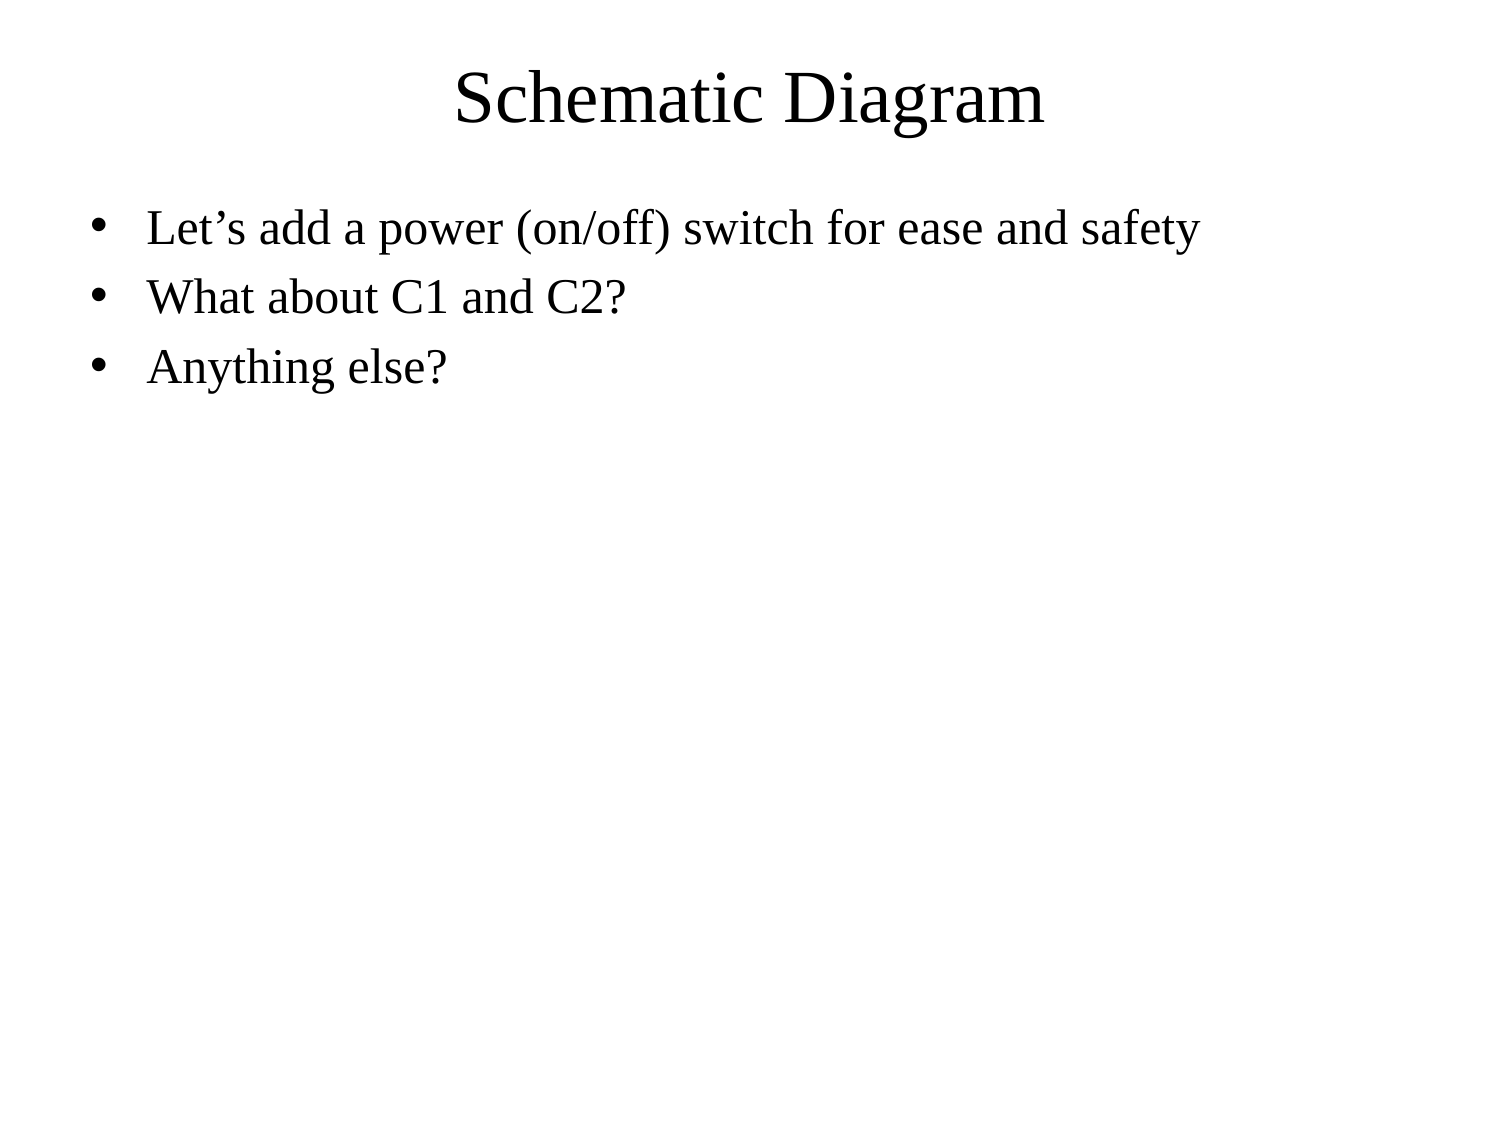

# Schematic Diagram
Let’s add a power (on/off) switch for ease and safety
What about C1 and C2?
Anything else?